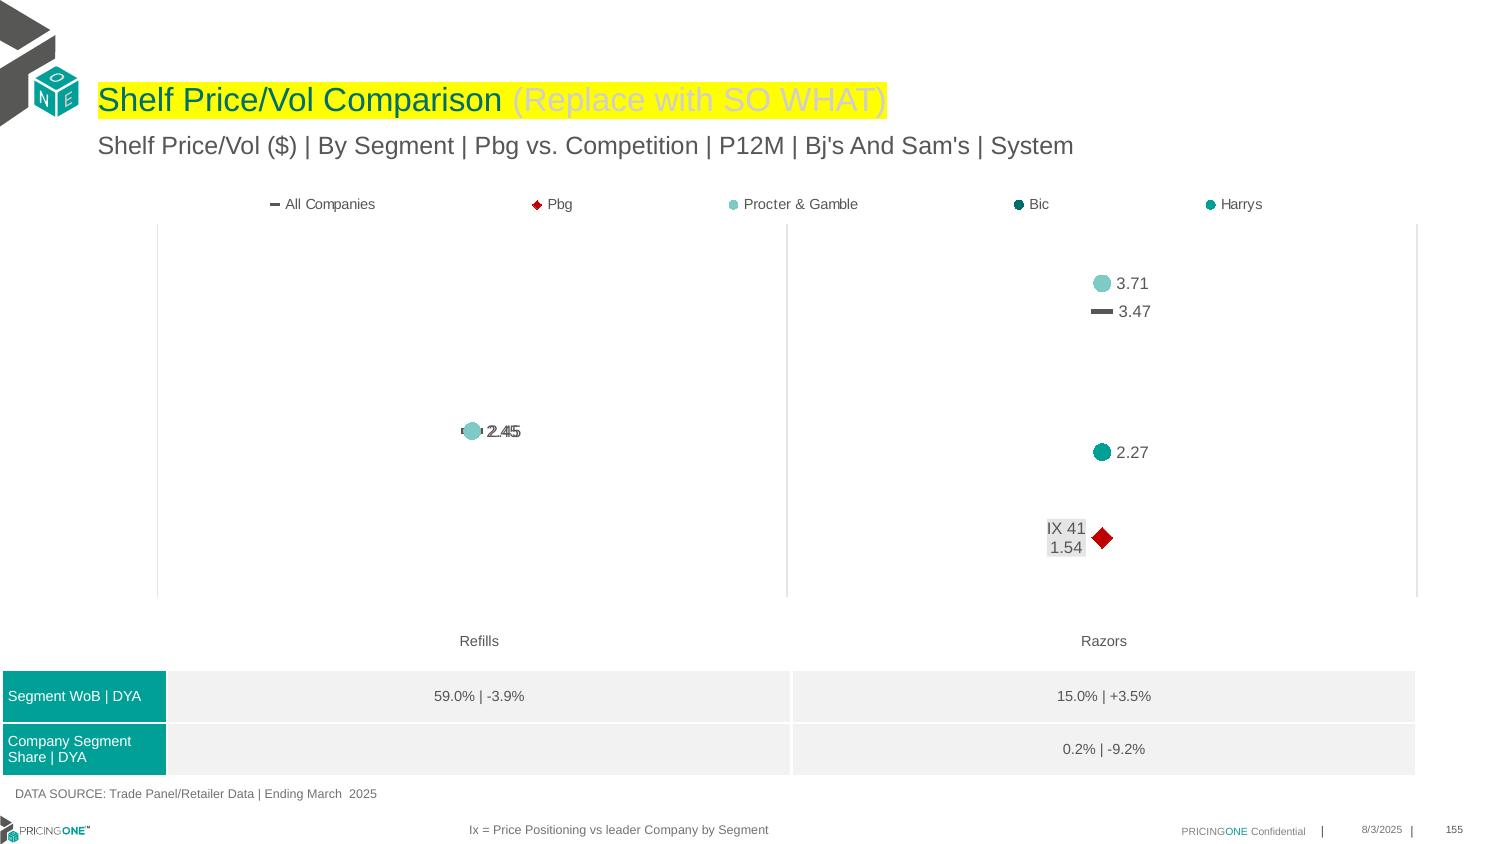

# Shelf Price/Vol Comparison (Replace with SO WHAT)
Shelf Price/Vol ($) | By Segment | Pbg vs. Competition | P12M | Bj's And Sam's | System

### Chart

| Category | All Companies | Pbg | Procter & Gamble | Bic | Harrys |
|---|---|---|---|---|---|
| None | 2.45 | None | 2.45 | None | None |
| IX 41 | 3.47 | 1.54 | 3.71 | None | 2.27 |
|  | Refills | Razors |
| --- | --- | --- |
| Segment WoB | DYA | 59.0% | -3.9% | 15.0% | +3.5% |
| Company Segment Share | DYA |  | 0.2% | -9.2% |
DATA SOURCE: Trade Panel/Retailer Data | Ending March  2025
Ix = Price Positioning vs leader Company by Segment
8/3/2025
155